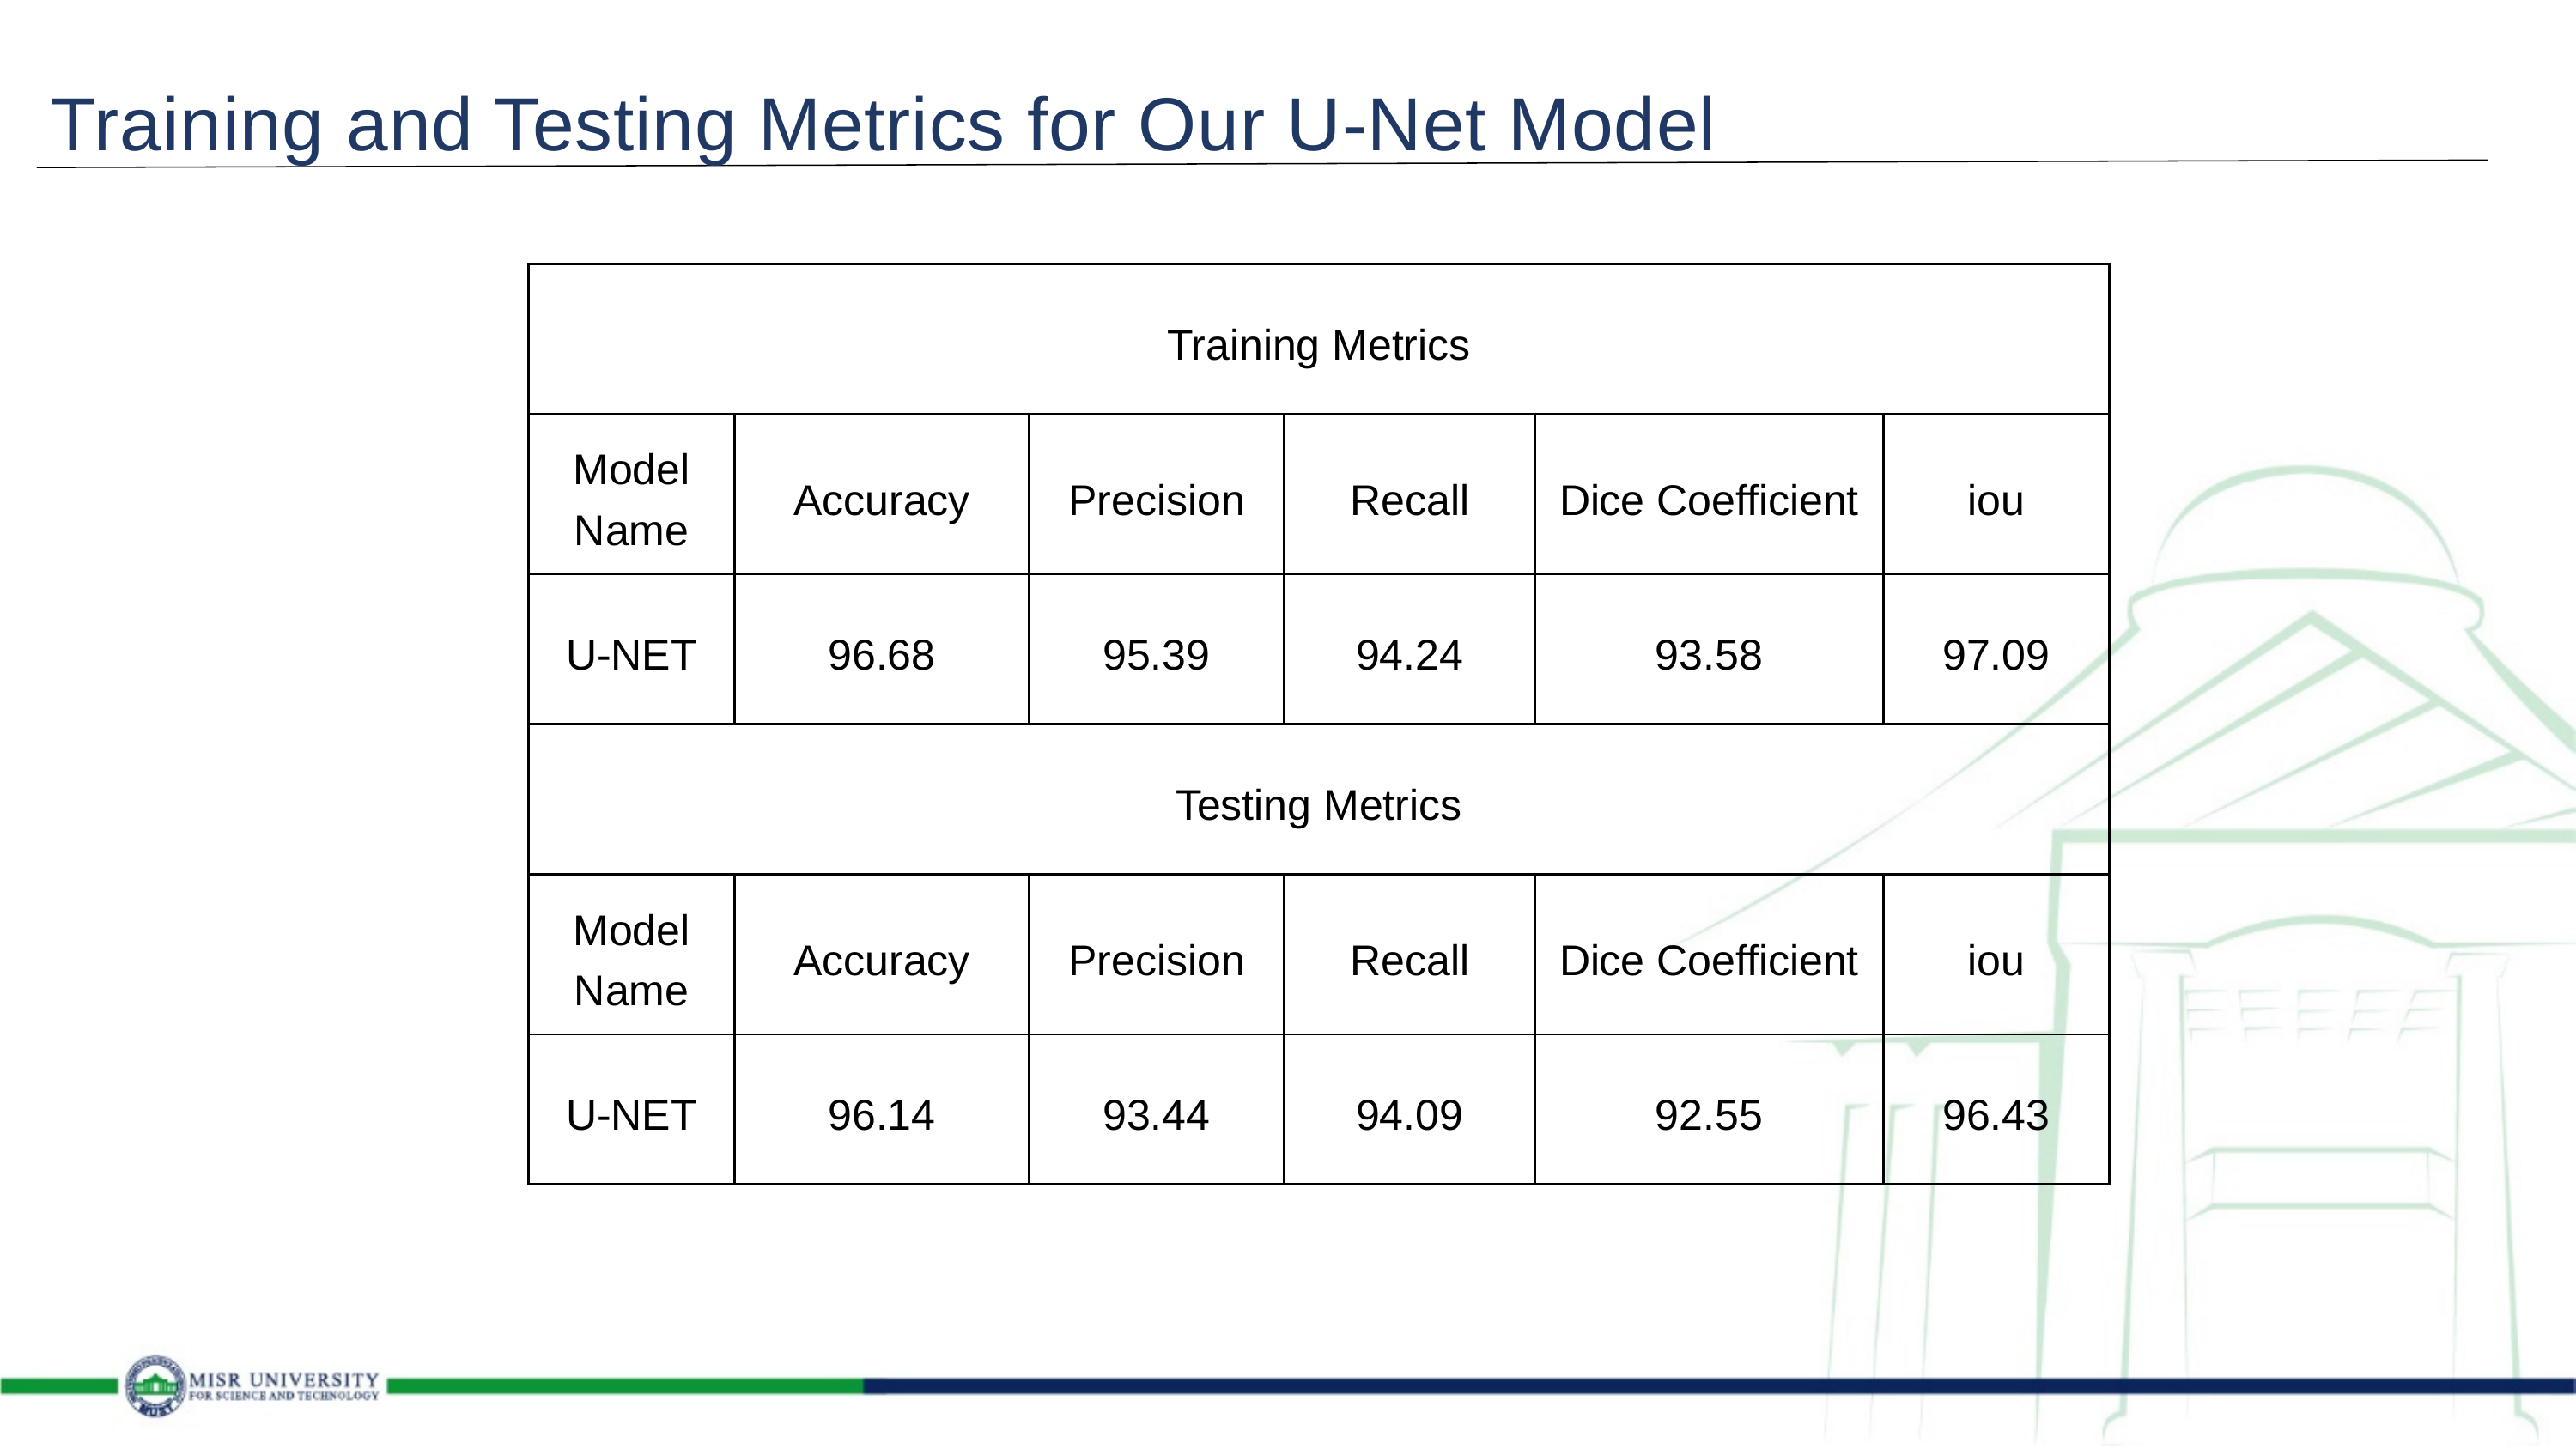

Training and Testing Metrics for Our U-Net Model

| Training Metrics | Training Metrics | Training Metrics | Training Metrics | Training Metrics | Training Metrics |
| --- | --- | --- | --- | --- | --- |
| Model Name | Accuracy | Precision | Recall | Dice Coefficient | iou |
| U-NET | 96.68 | 95.39 | 94.24 | 93.58 | 97.09 |
| Testing Metrics | Testing Metrics | Testing Metrics | Testing Metrics | Testing Metrics | Testing Metrics |
| Model Name | Accuracy | Precision | Recall | Dice Coefficient | iou |
| U-NET | 96.14 | 93.44 | 94.09 | 92.55 | 96.43 |